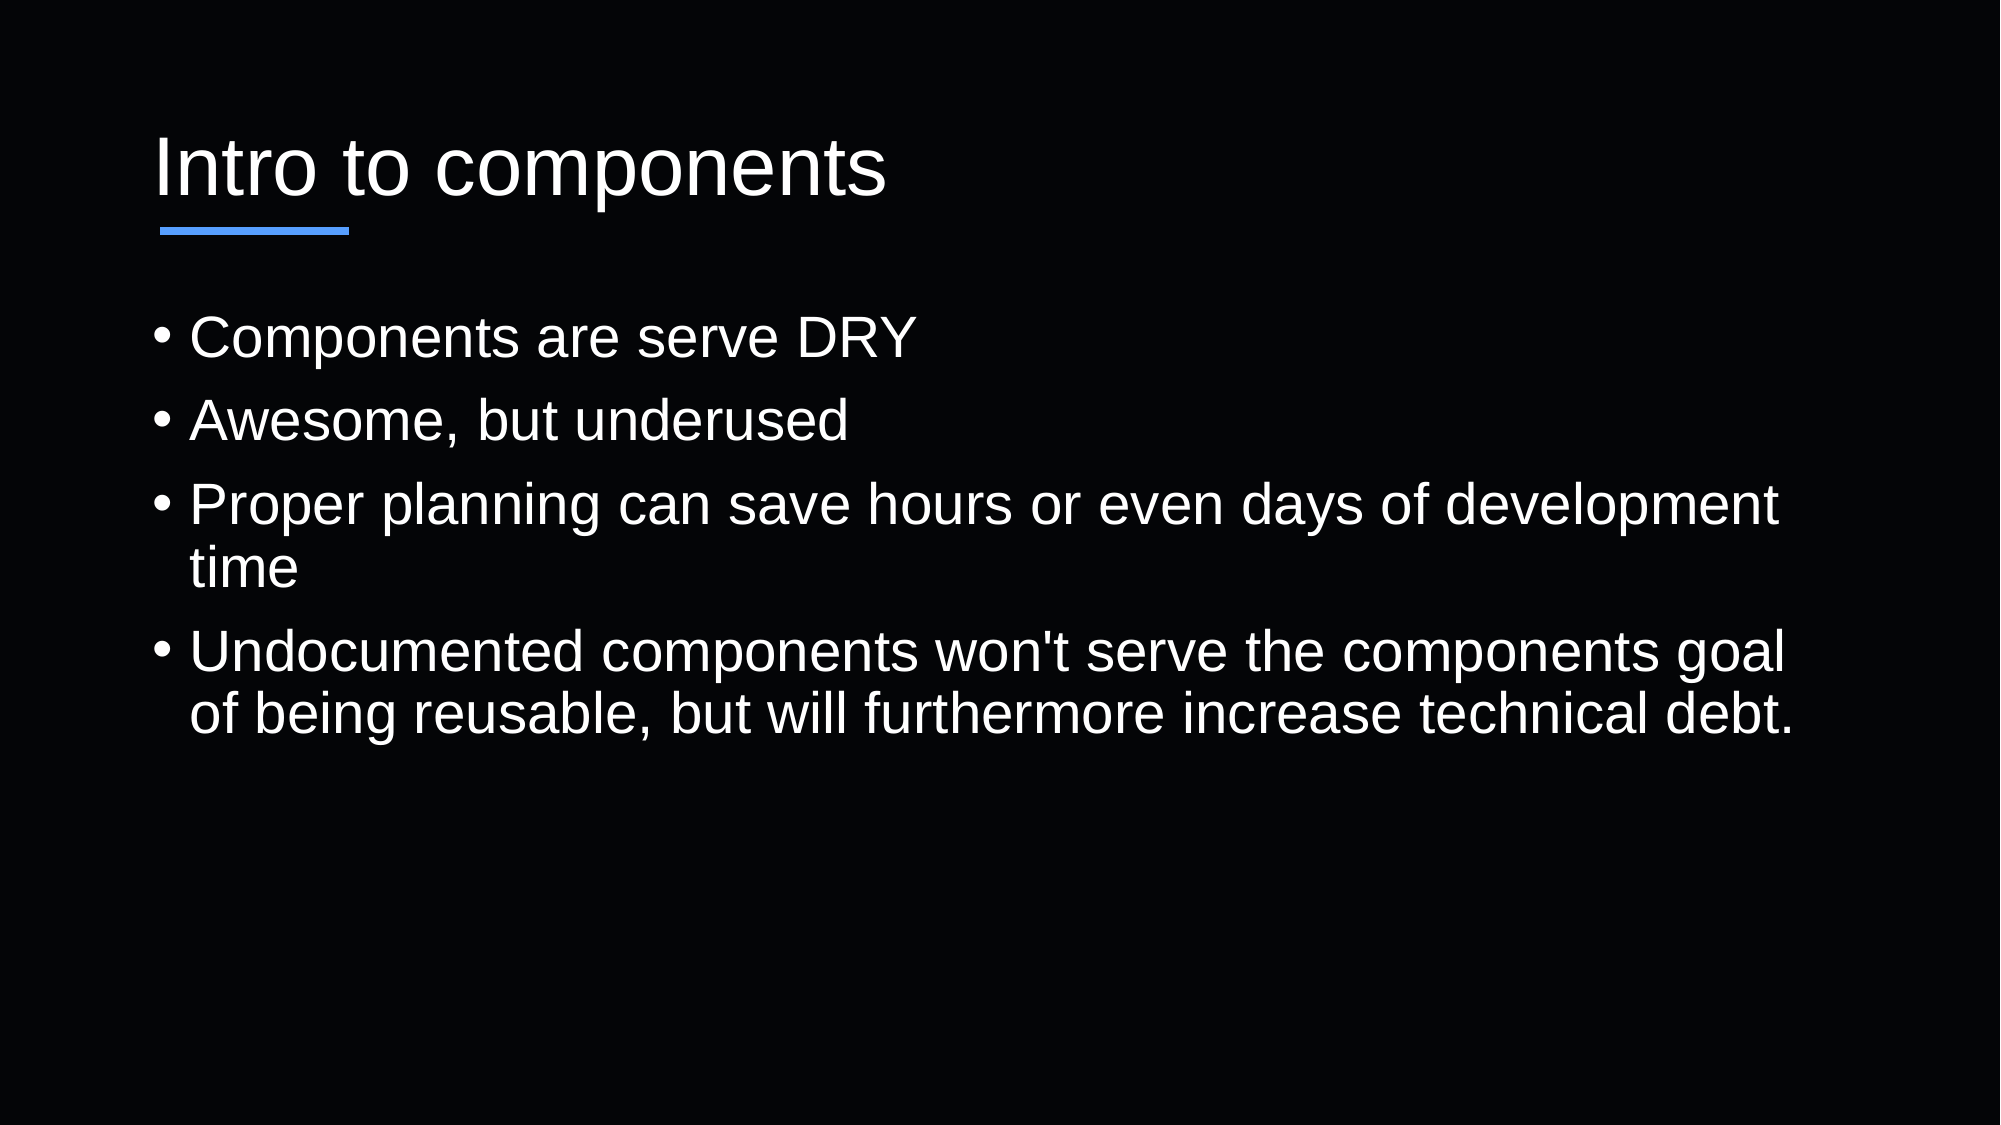

# Intro to components
Components are serve DRY
Awesome, but underused
Proper planning can save hours or even days of development time
Undocumented components won't serve the components goal of being reusable, but will furthermore increase technical debt.